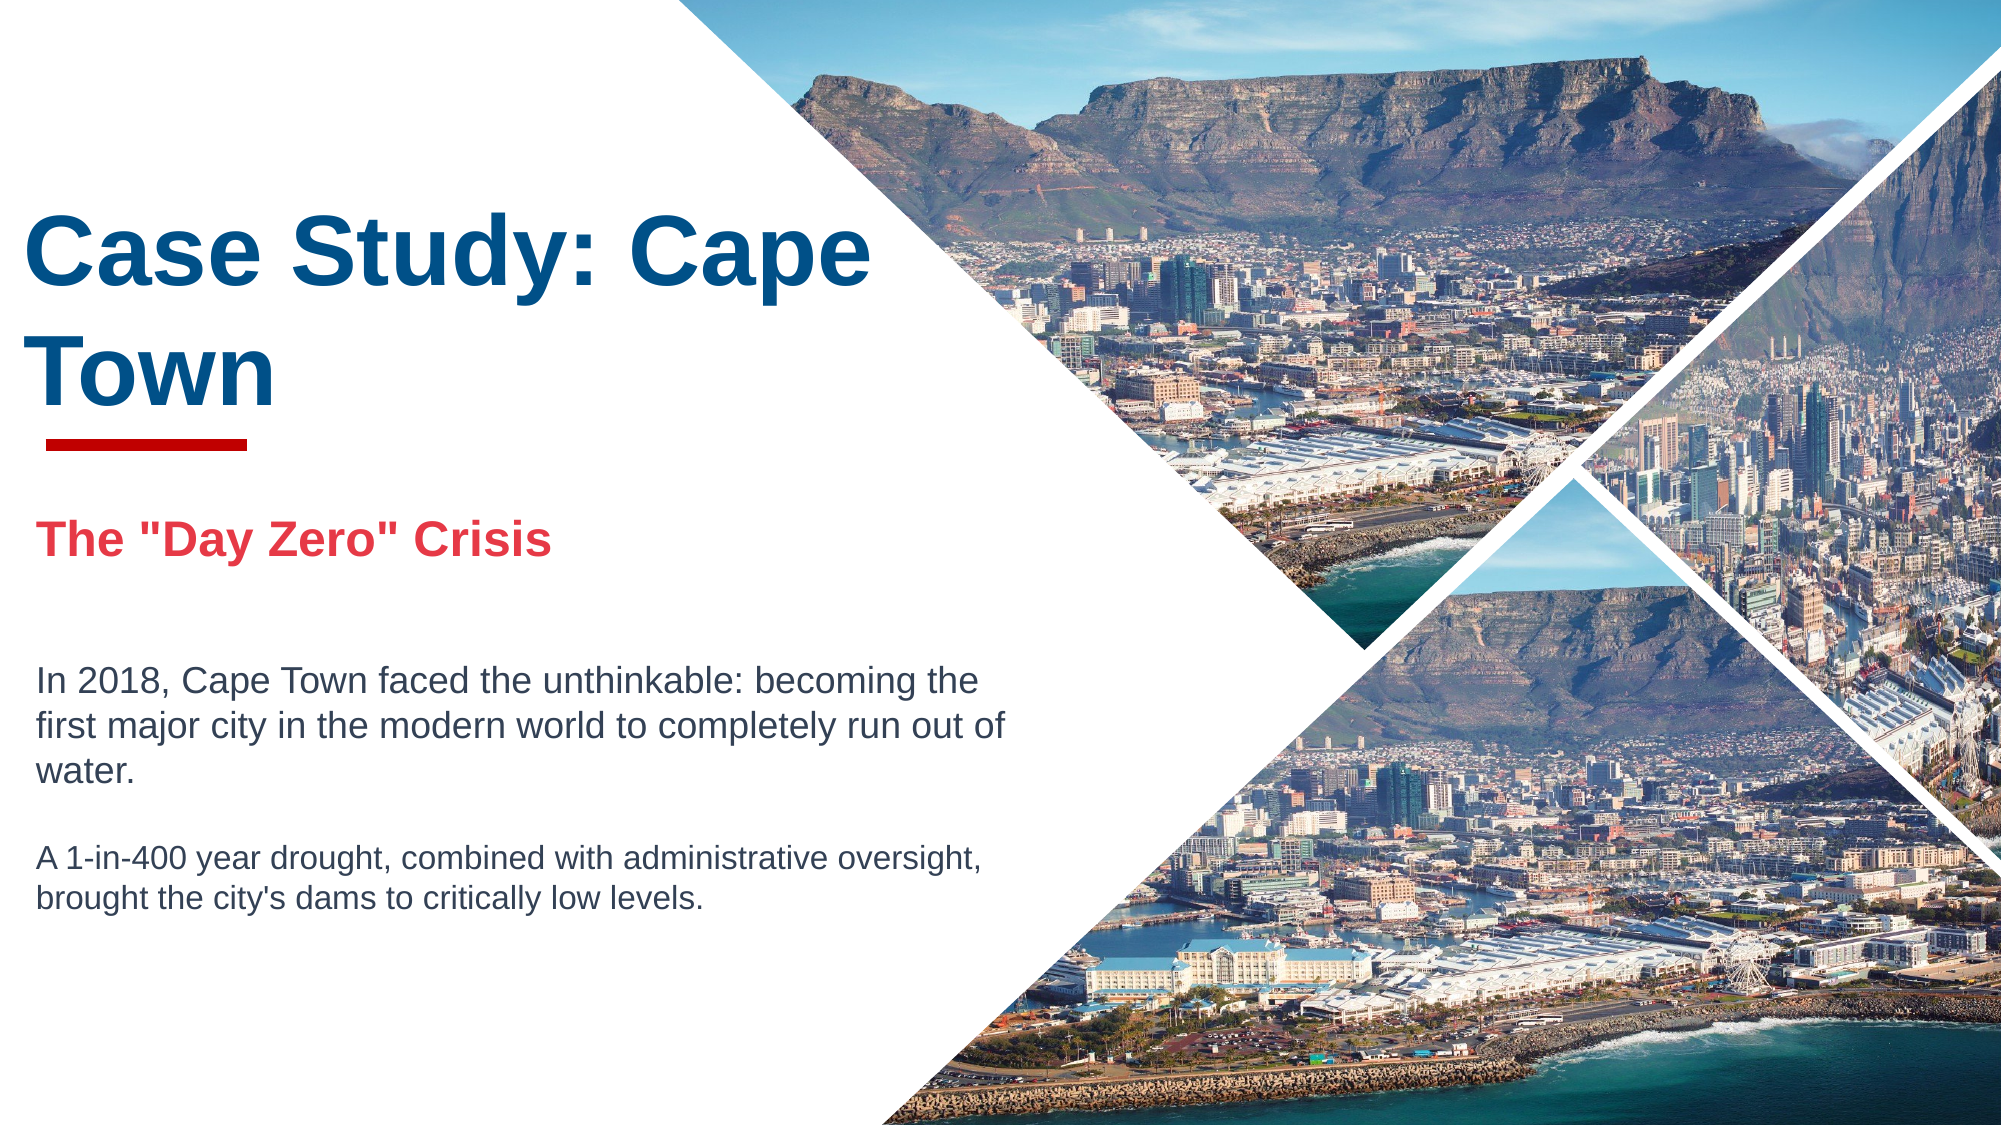

Case Study: Cape Town

The "Day Zero" Crisis

In 2018, Cape Town faced the unthinkable: becoming the first major city in the modern world to completely run out of water.
A 1-in-400 year drought, combined with administrative oversight, brought the city's dams to critically low levels.